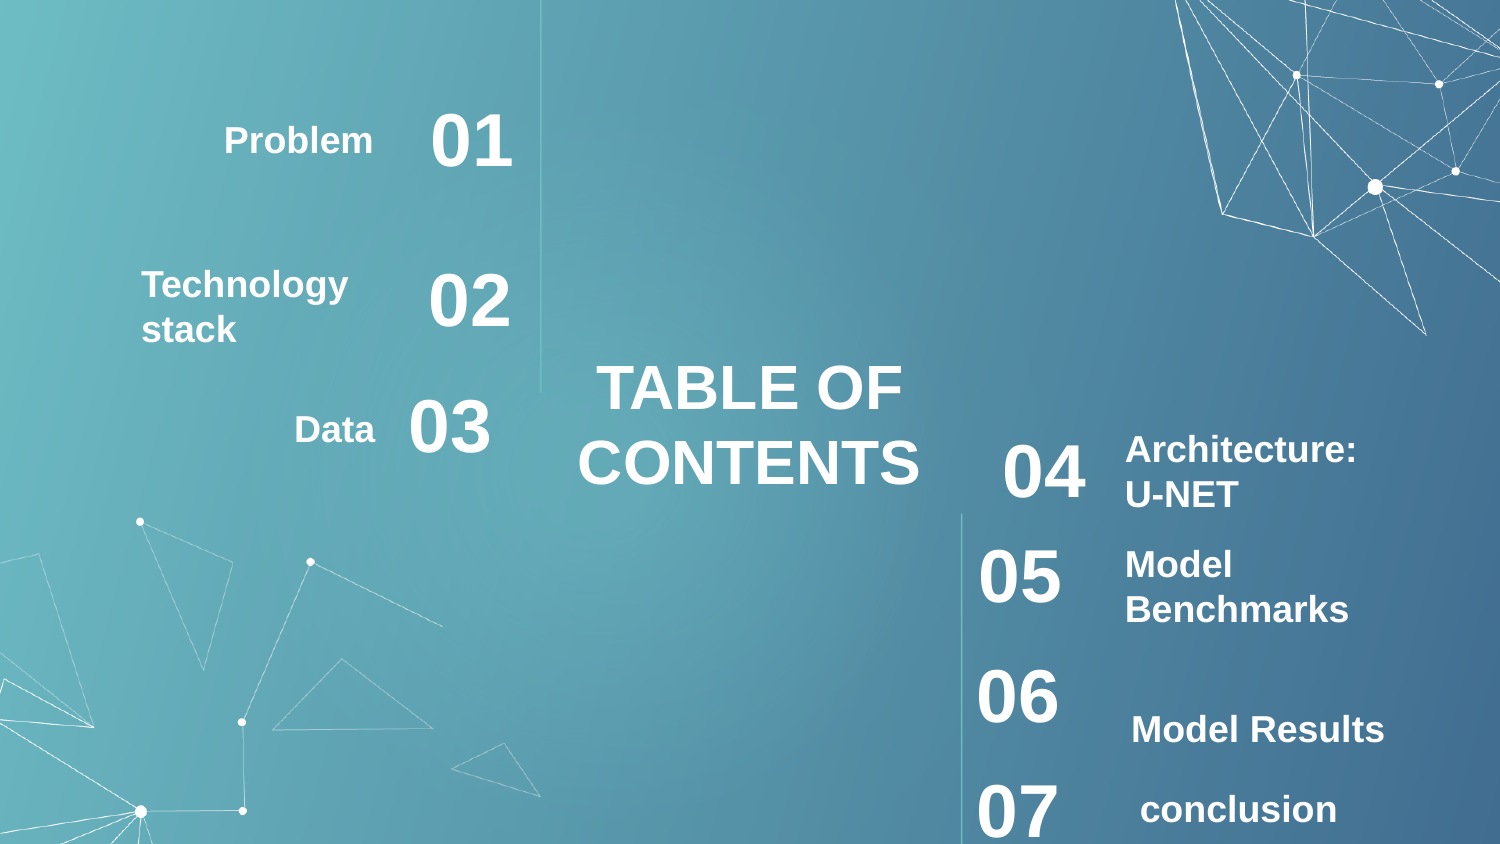

Problem
01
02
Technology
stack
TABLE OF CONTENTS
Data
03
04
Architecture:
U-NET

05
Model Benchmarks
06
Model Results
conclusion
07